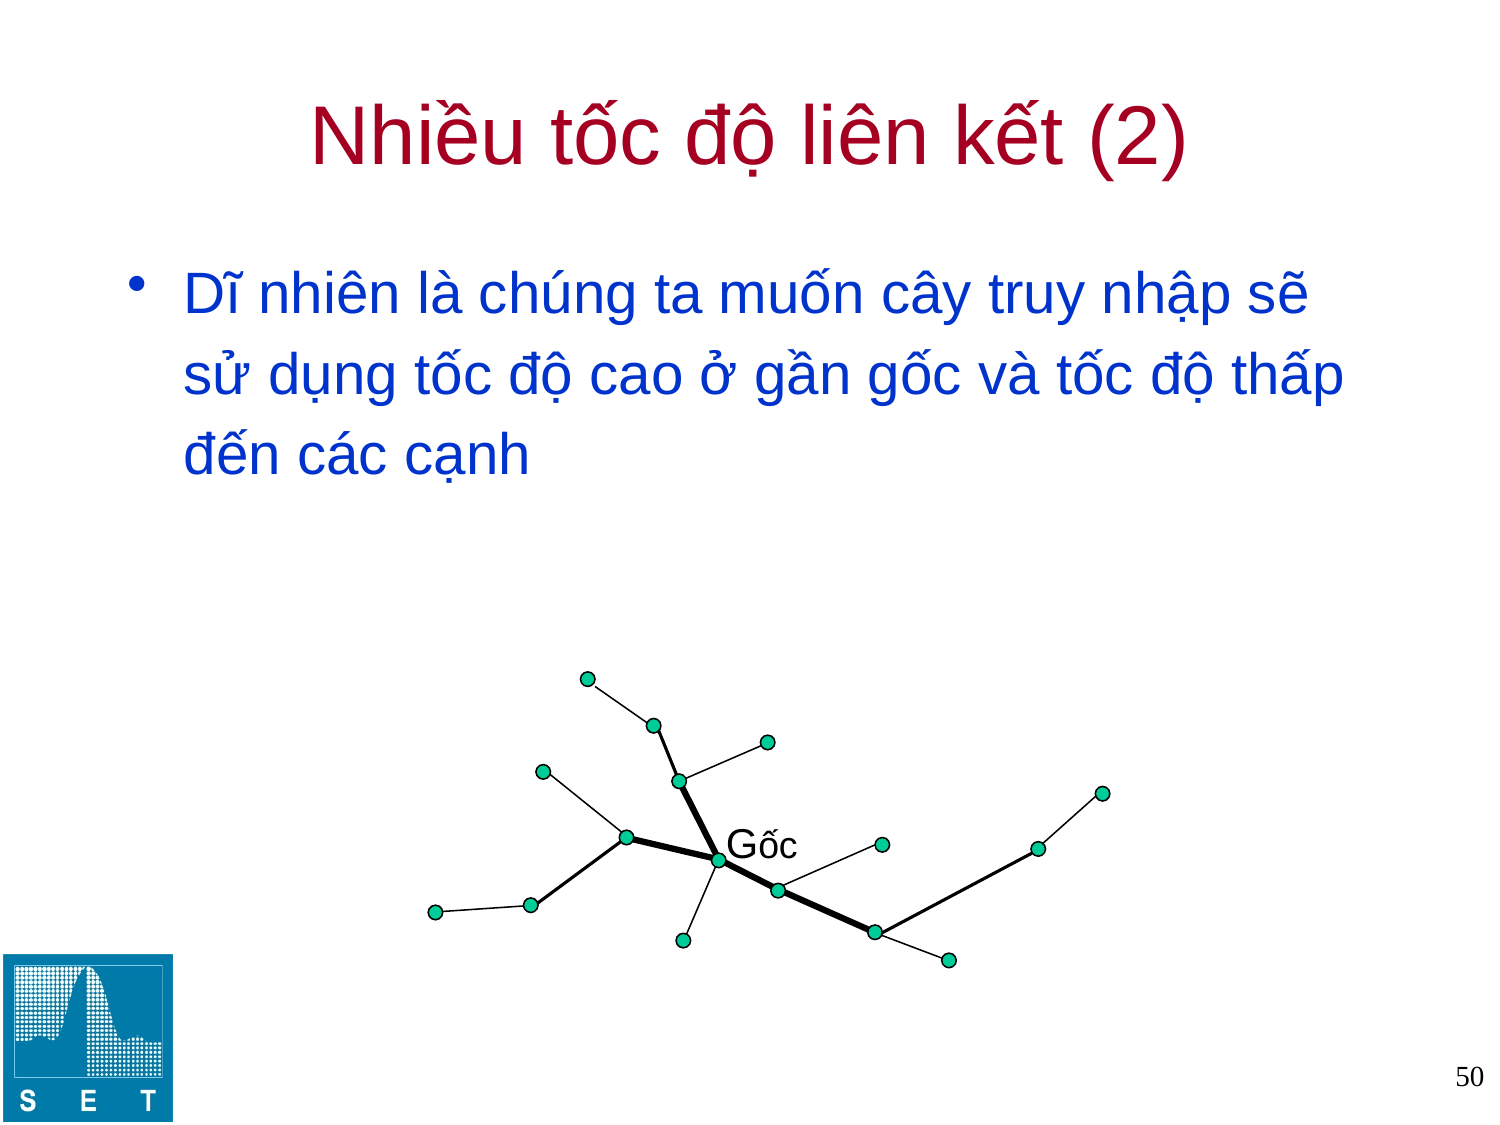

# Nhiều tốc độ liên kết (2)
Dĩ nhiên là chúng ta muốn cây truy nhập sẽ sử dụng tốc độ cao ở gần gốc và tốc độ thấp đến các cạnh

Gốc

50